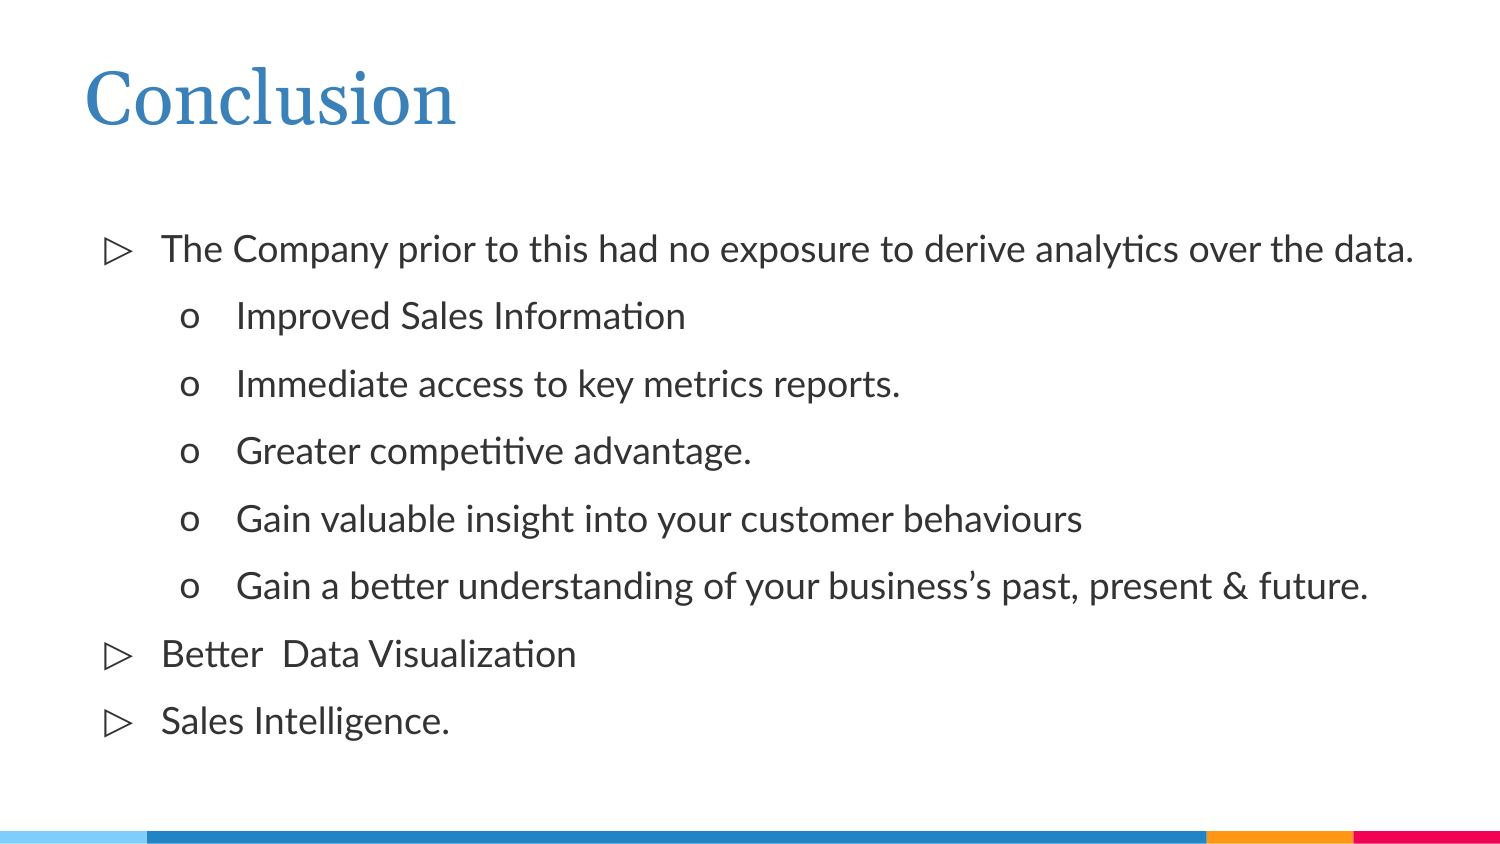

Conclusion
The Company prior to this had no exposure to derive analytics over the data.
Improved Sales Information
Immediate access to key metrics reports.
Greater competitive advantage.
Gain valuable insight into your customer behaviours
Gain a better understanding of your business’s past, present & future.
Better  Data Visualization
Sales Intelligence.